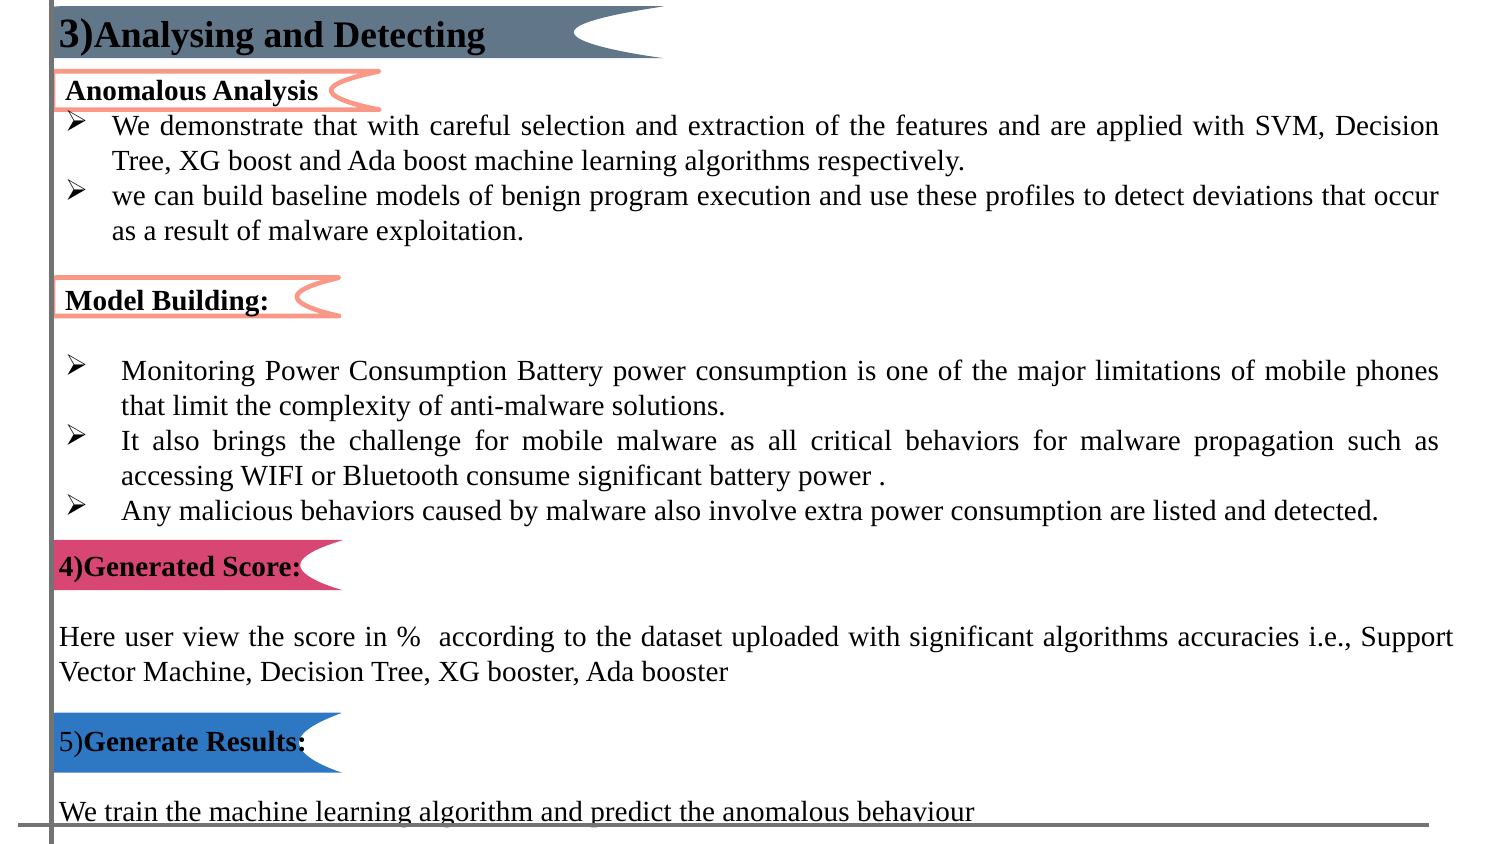

3)Analysing and Detecting
Anomalous Analysis
We demonstrate that with careful selection and extraction of the features and are applied with SVM, Decision Tree, XG boost and Ada boost machine learning algorithms respectively.
we can build baseline models of benign program execution and use these profiles to detect deviations that occur as a result of malware exploitation.

Model Building:

Monitoring Power Consumption Battery power consumption is one of the major limitations of mobile phones that limit the complexity of anti-malware solutions.
It also brings the challenge for mobile malware as all critical behaviors for malware propagation such as accessing WIFI or Bluetooth consume significant battery power .
Any malicious behaviors caused by malware also involve extra power consumption are listed and detected.

4)Generated Score:
Here user view the score in %  according to the dataset uploaded with significant algorithms accuracies i.e., Support Vector Machine, Decision Tree, XG booster, Ada booster
5)Generate Results:
We train the machine learning algorithm and predict the anomalous behaviour